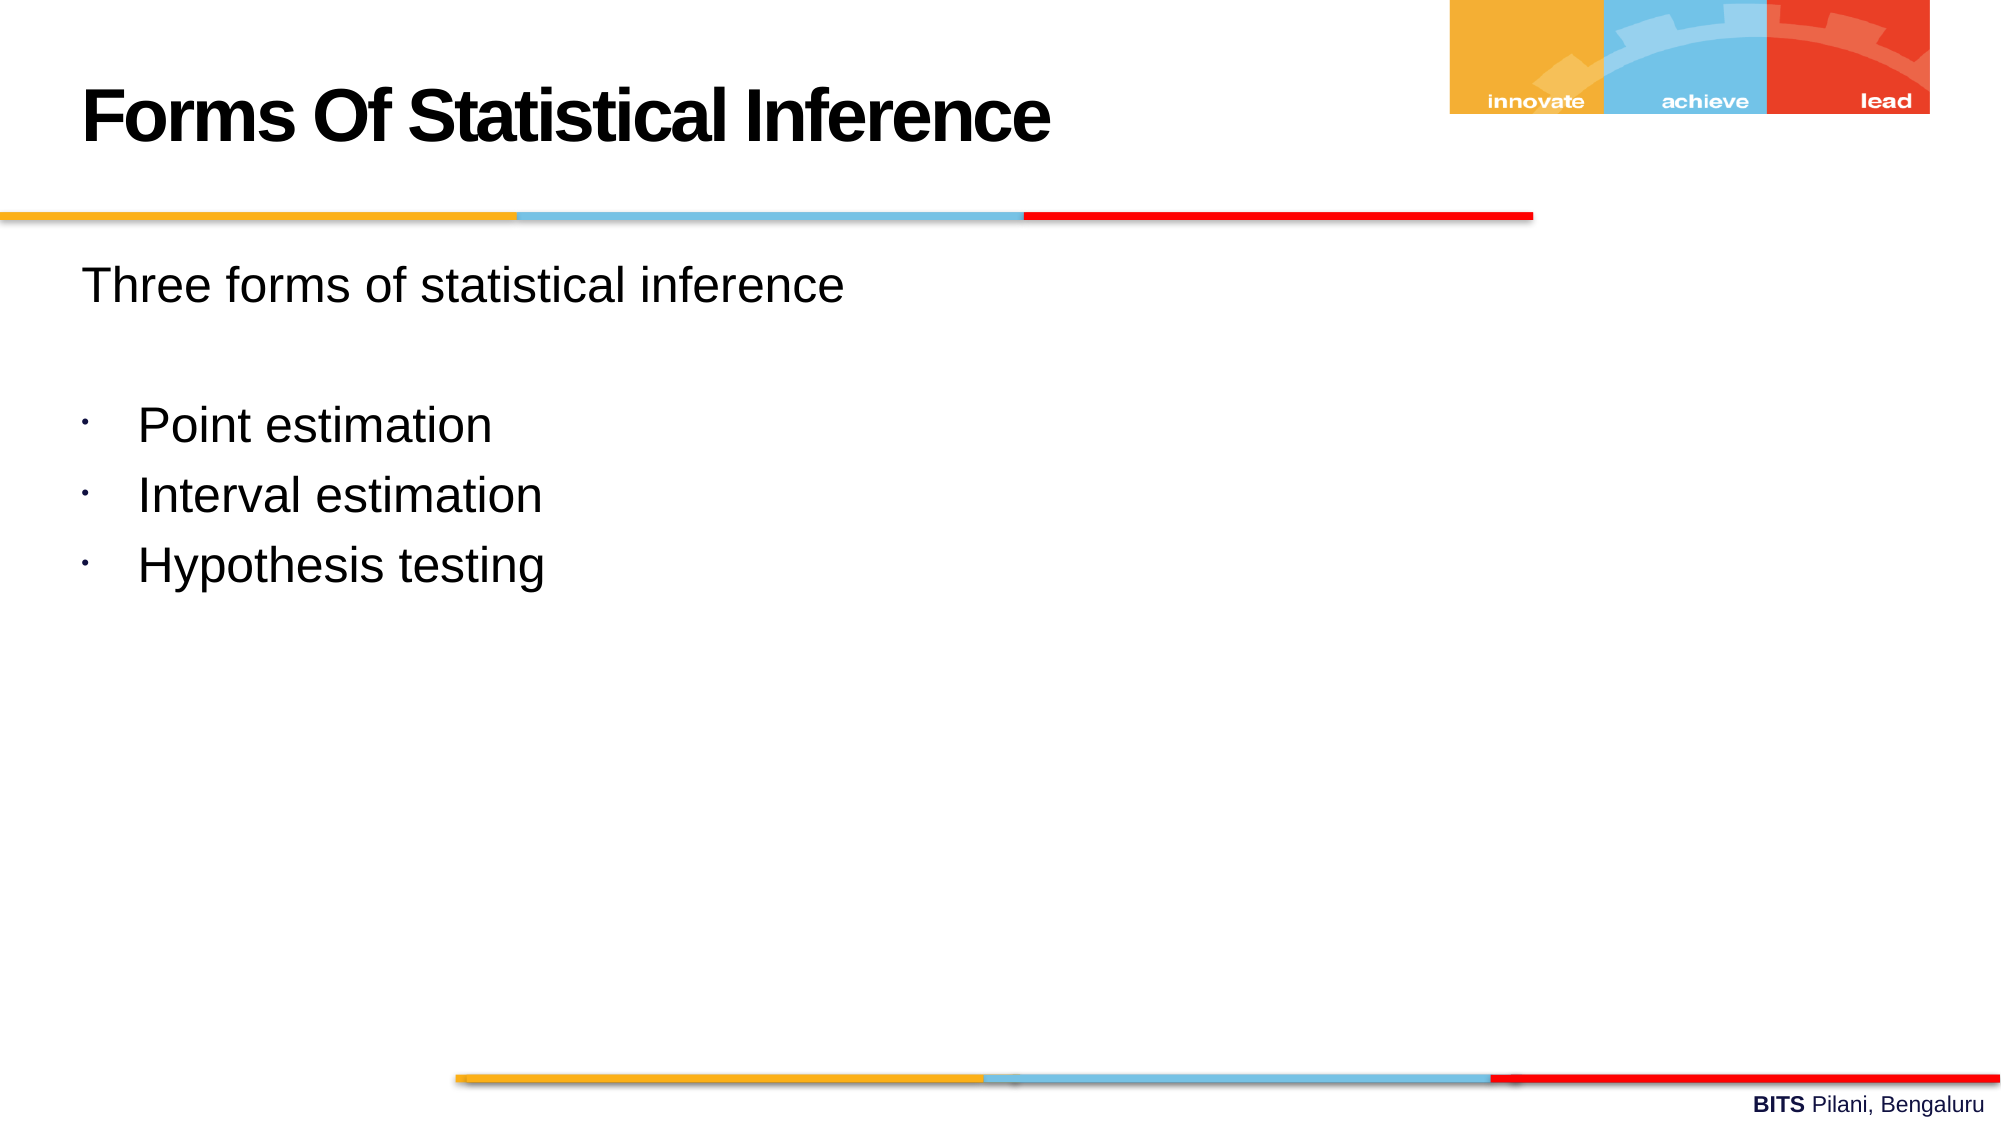

Forms Of Statistical Inference
Three forms of statistical inference

Point estimation
Interval estimation
Hypothesis testing